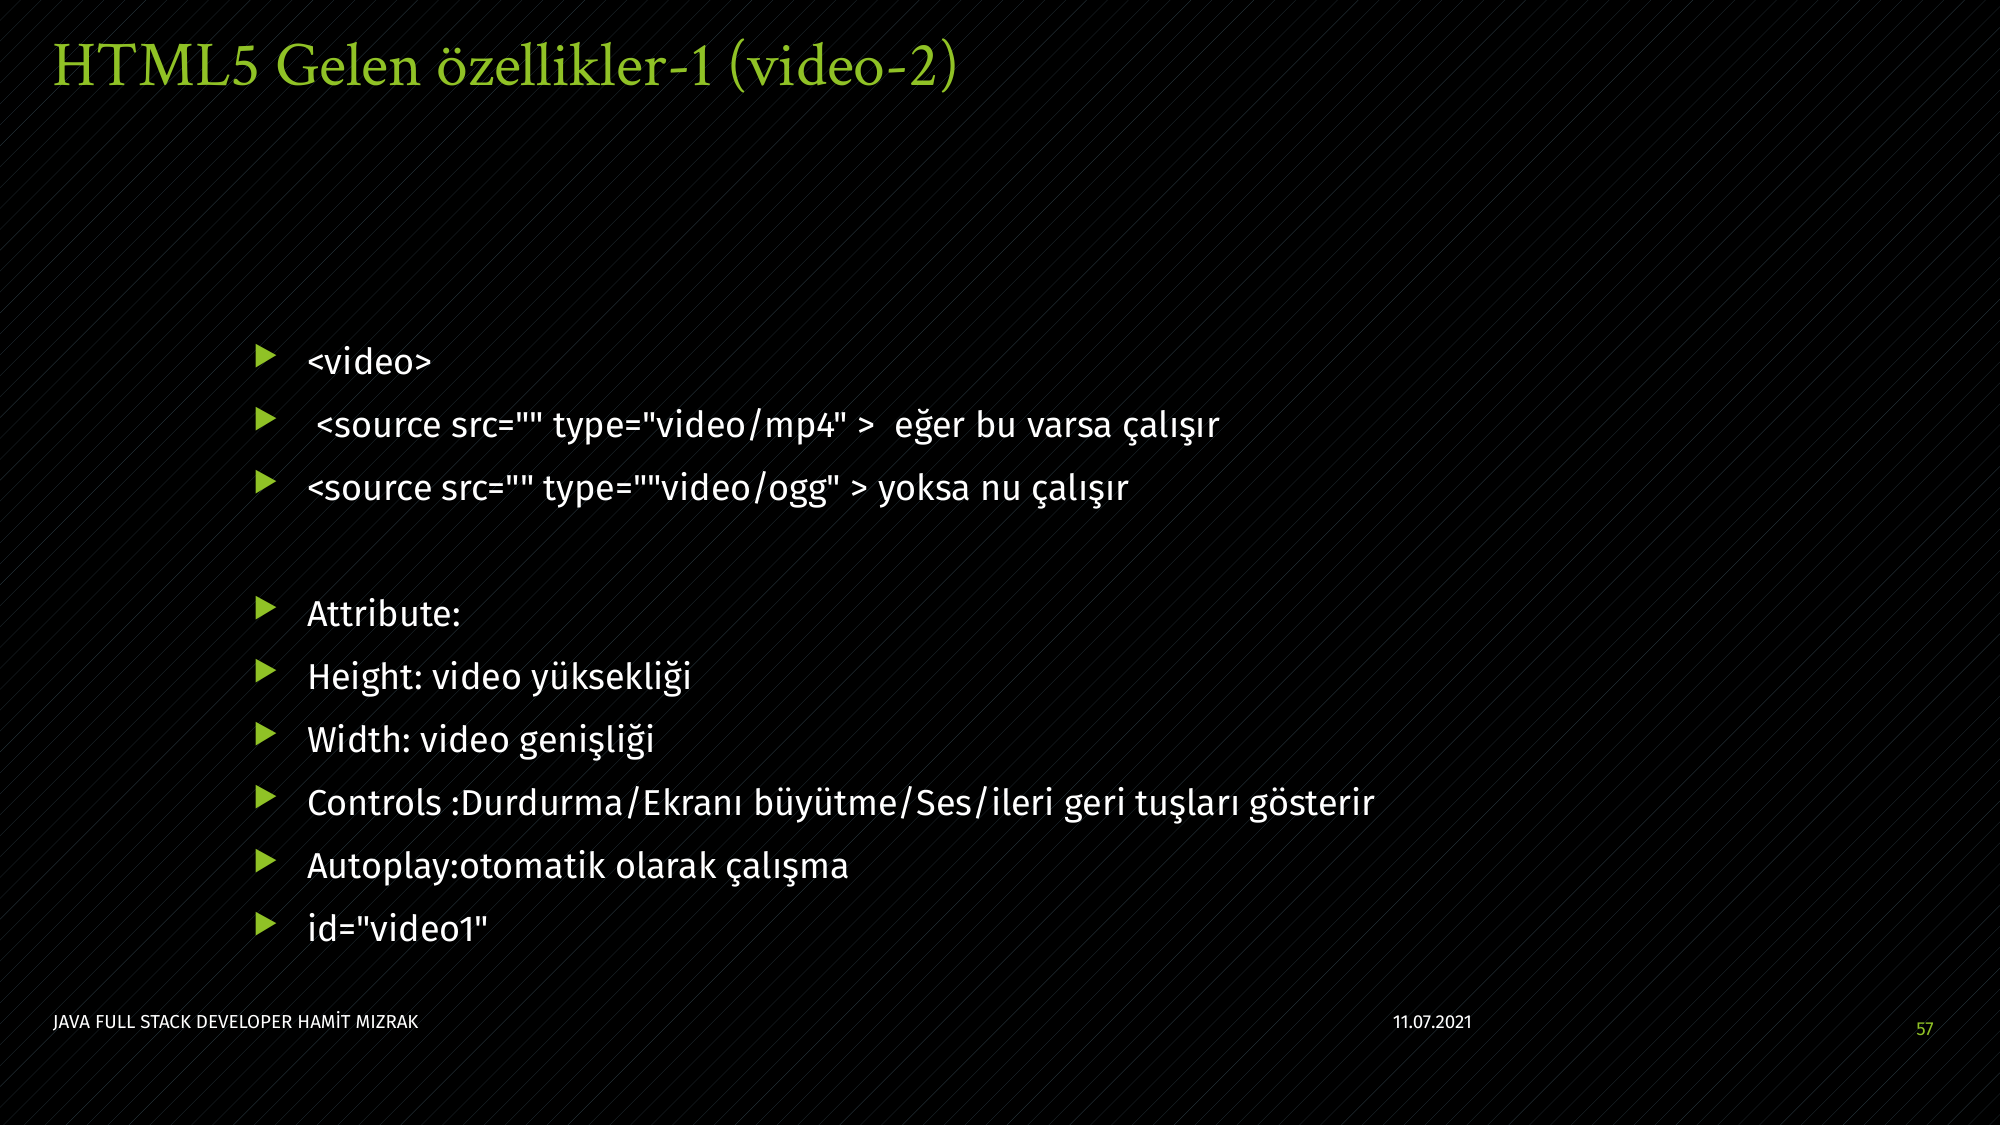

# HTML5 Gelen özellikler-1 (video-2)
<video>
 <source src="" type="video/mp4" >  eğer bu varsa çalışır
<source src="" type=""video/ogg" > yoksa nu çalışır

Attribute:
Height: video yüksekliği
Width: video genişliği
Controls :Durdurma/Ekranı büyütme/Ses/ileri geri tuşları gösterir
Autoplay:otomatik olarak çalışma
id="video1"

JAVA FULL STACK DEVELOPER HAMİT MIZRAK
11.07.2021
57